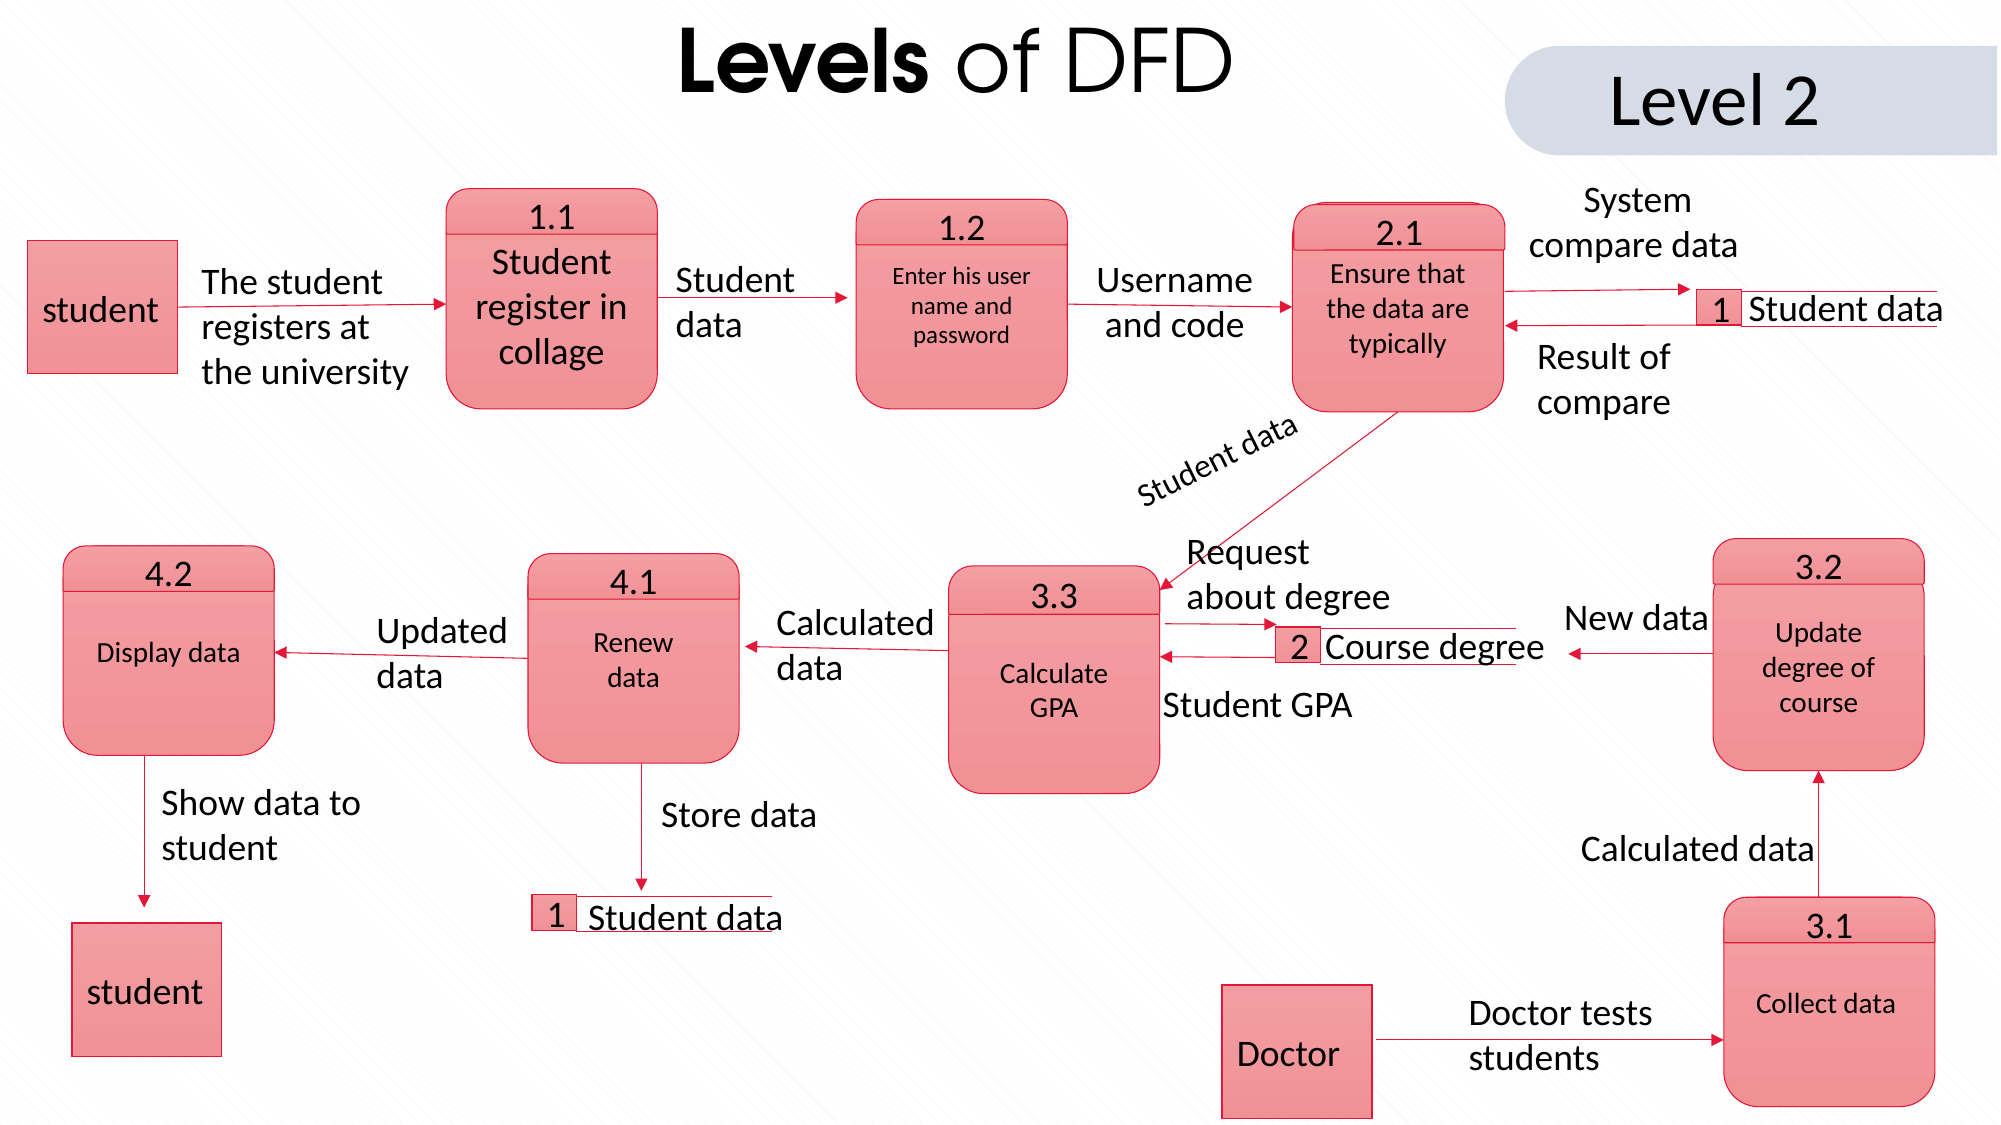

# Levels of DFD
Level 2
System compare data
1.1
Enter his user name and password
1.2
Student register in collage
Ensure that the data are typically
2.1
student
Student data
Username and code
The student registers at the university
Student data
1
Result of compare
Student data
Request about degree
3.2
Display data
4.2
 Renew
data
4.1
Update degree of course
3.3
Calculate GPA
New data
Calculated data
Updated data
Course degree
2
Student GPA
Show data to student
Store data
Calculated data
Student data
1
Collect data
3.1
student
Doctor tests students
Doctor